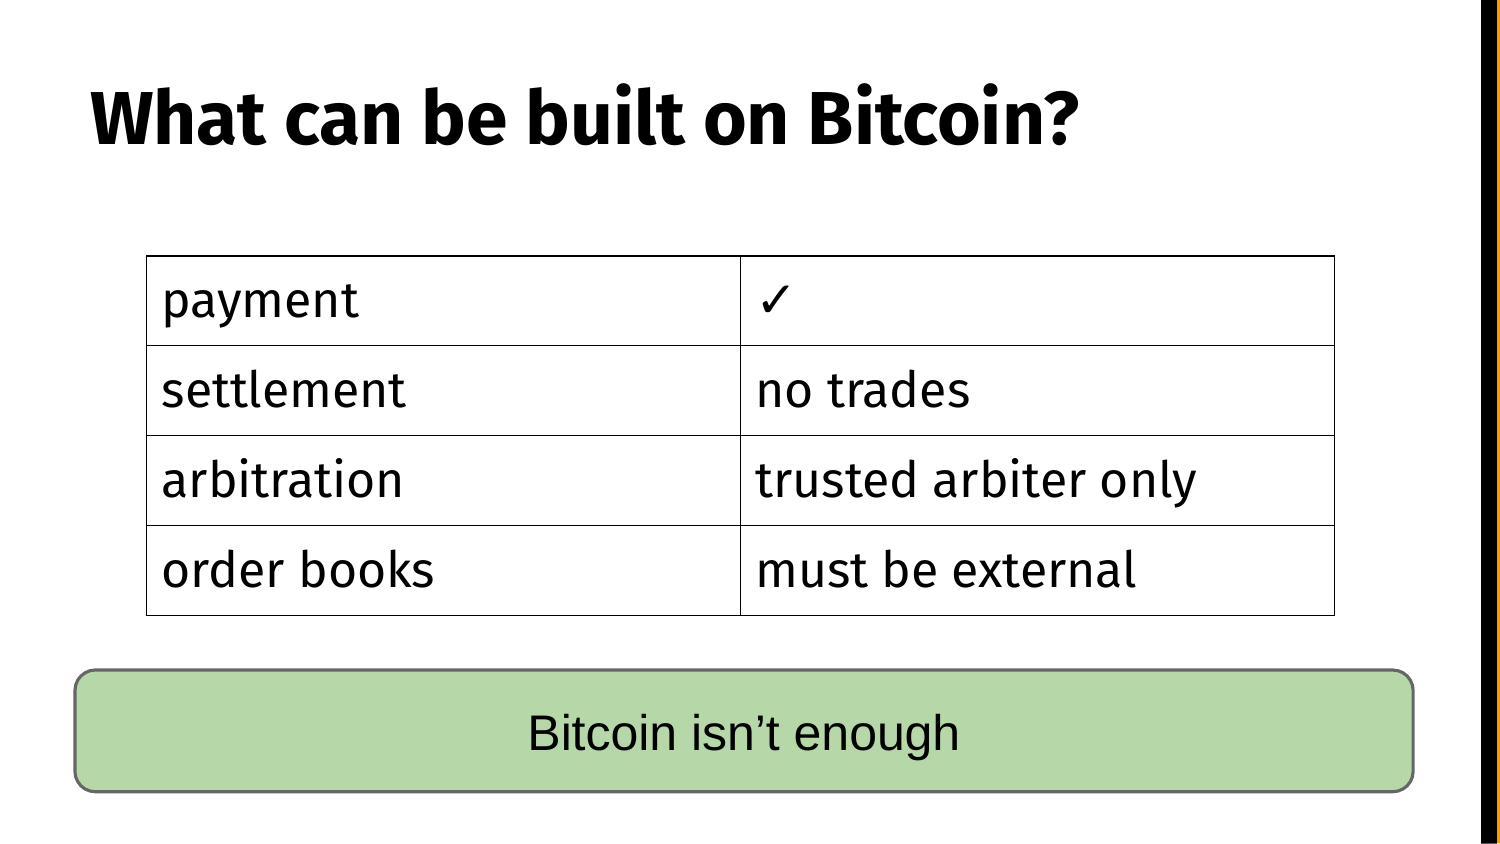

# What can be built on Bitcoin?
| payment | ✓ |
| --- | --- |
| settlement | no trades |
| arbitration | trusted arbiter only |
| order books | must be external |
Bitcoin isn’t enough